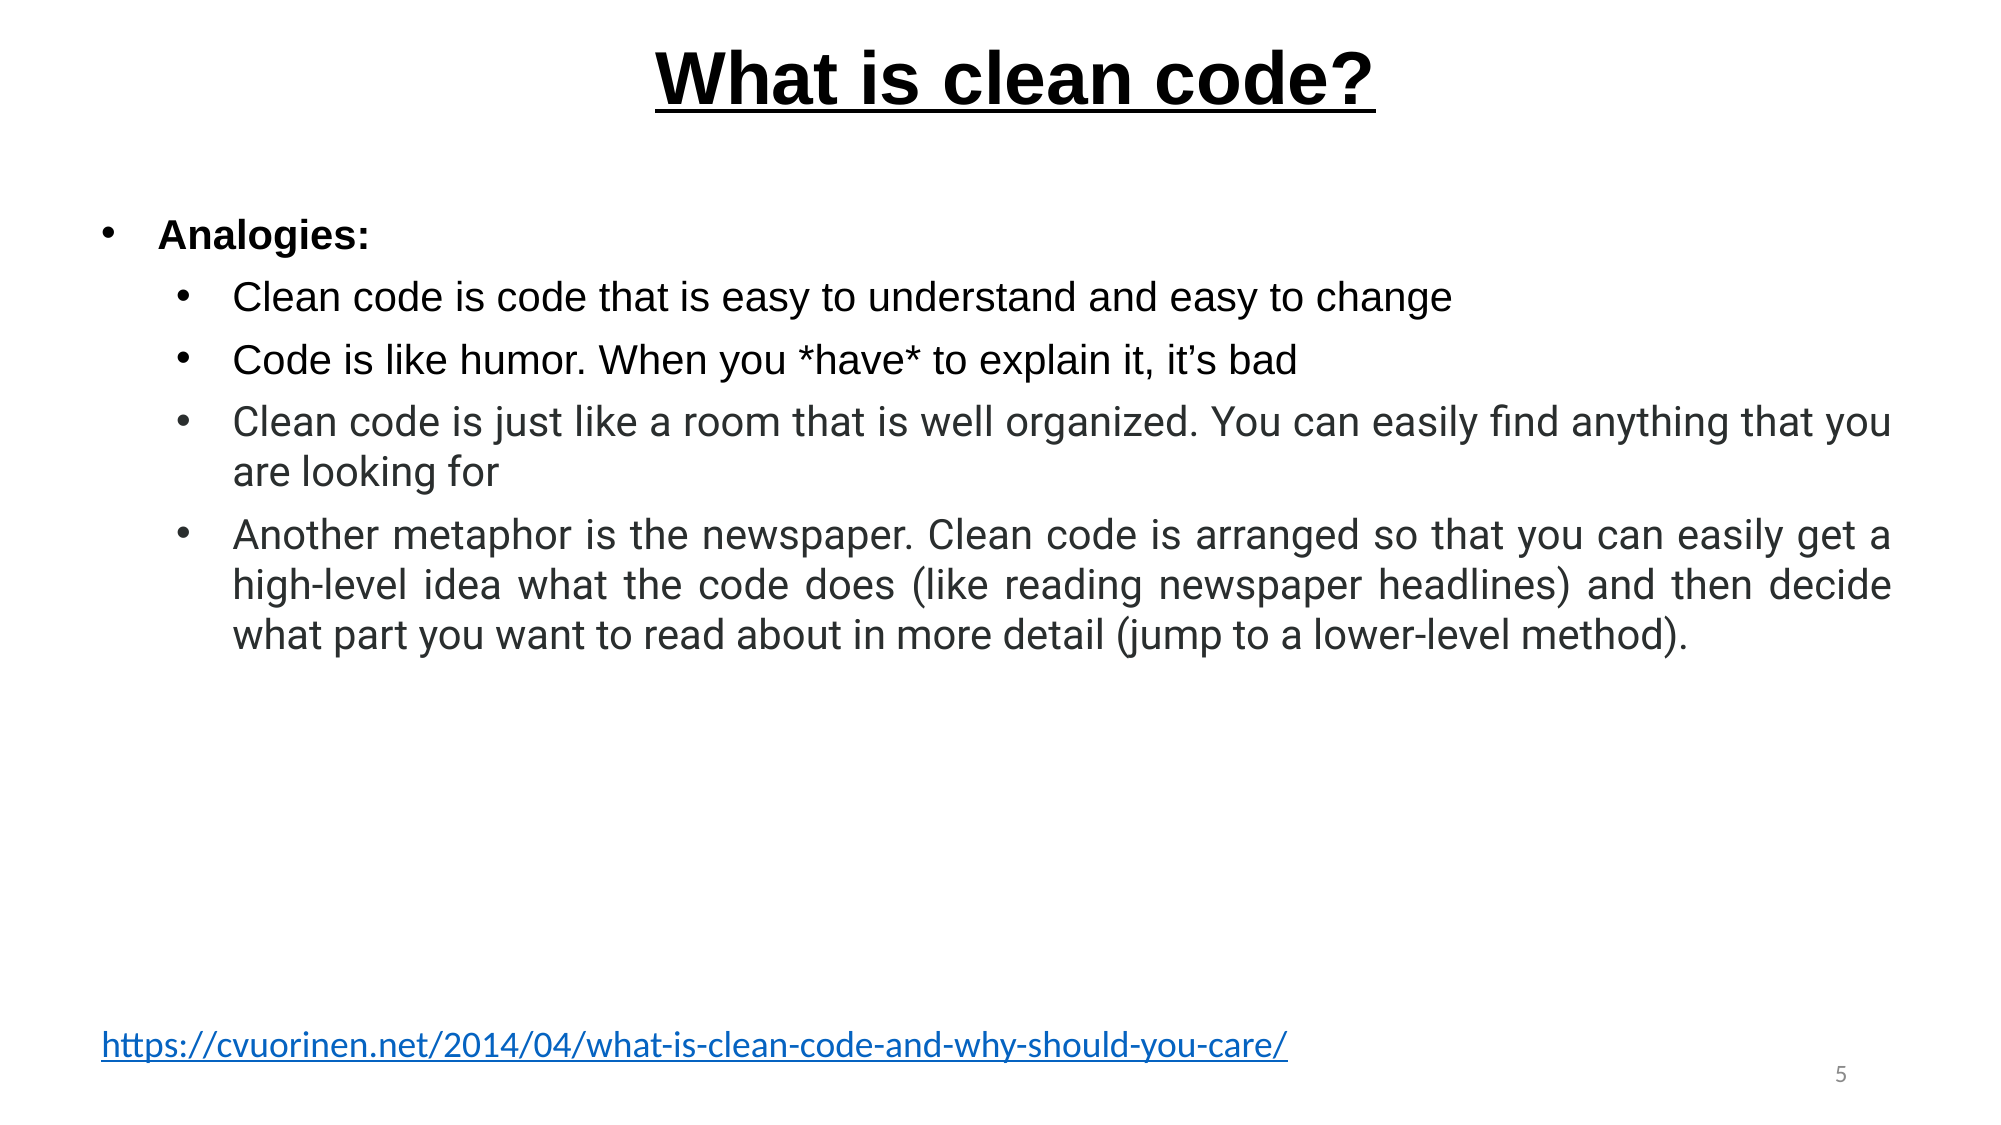

What is clean code?
Analogies:
Clean code is code that is easy to understand and easy to change
Code is like humor. When you *have* to explain it, it’s bad
Clean code is just like a room that is well organized. You can easily find anything that you are looking for
Another metaphor is the newspaper. Clean code is arranged so that you can easily get a high-level idea what the code does (like reading newspaper headlines) and then decide what part you want to read about in more detail (jump to a lower-level method).
https://cvuorinen.net/2014/04/what-is-clean-code-and-why-should-you-care/
5